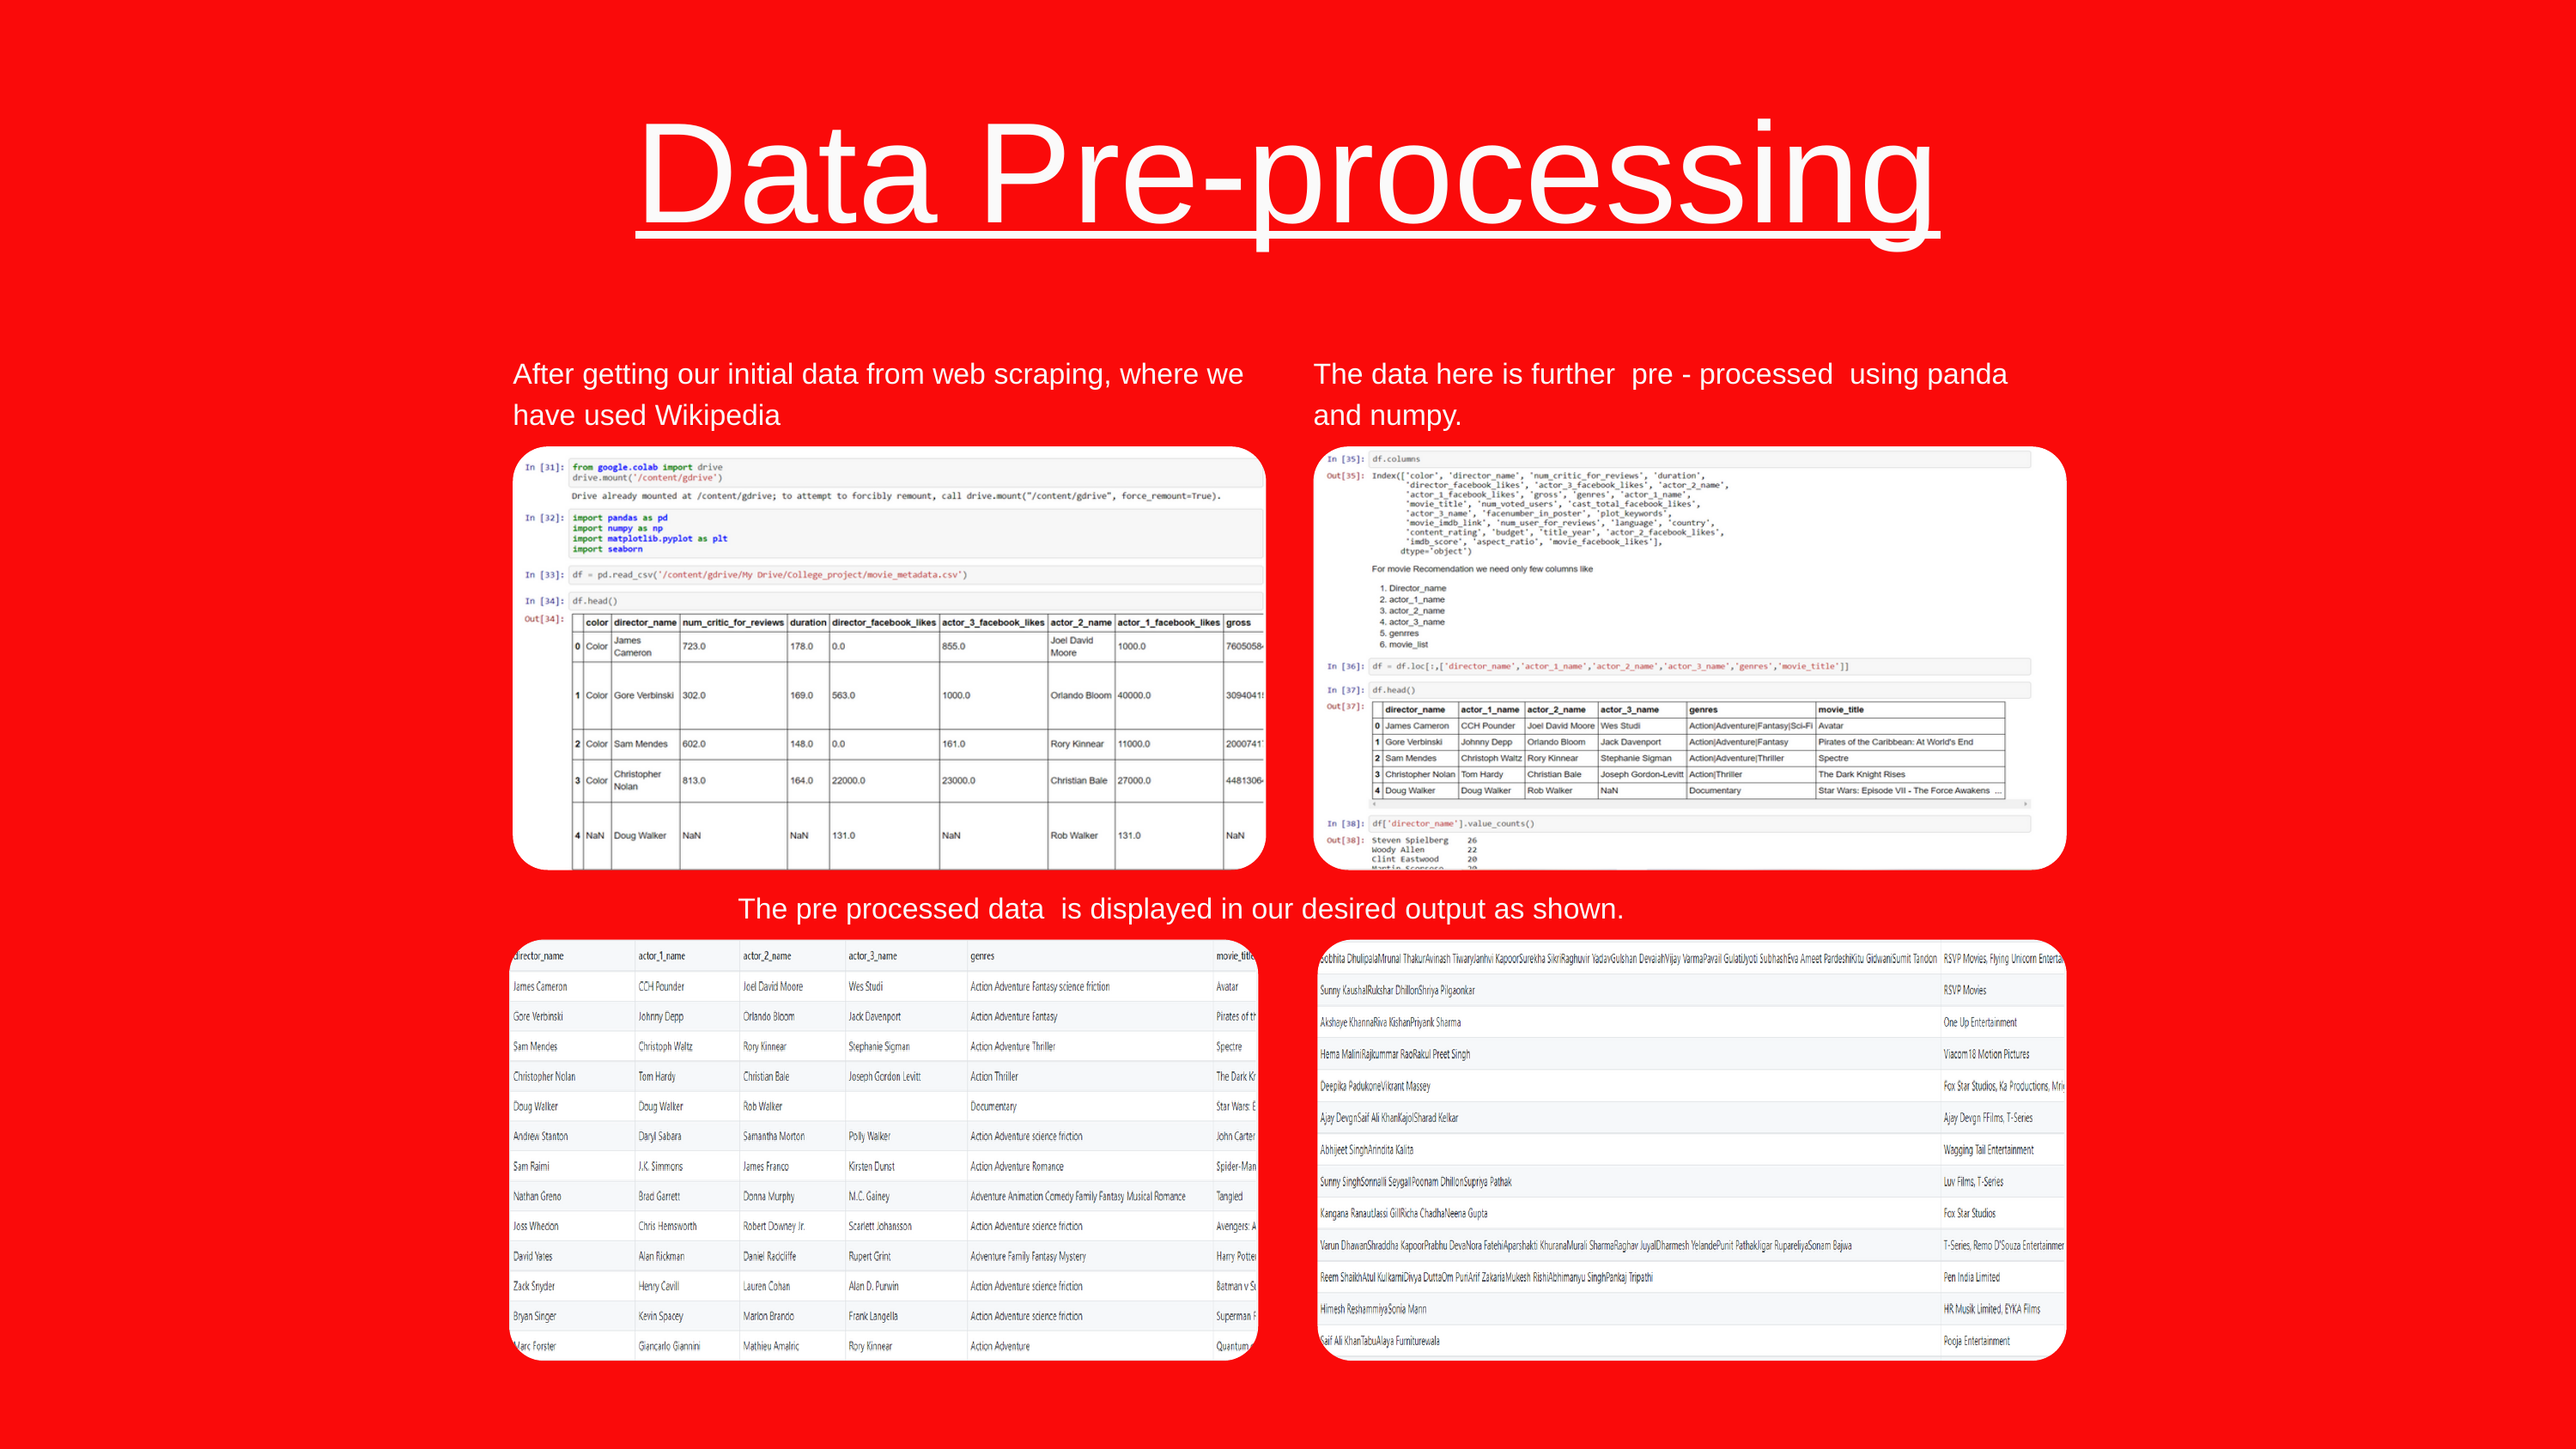

Data Pre-processing
After getting our initial data from web scraping, where we have used Wikipedia

The data here is further  pre - processed  using panda and numpy.

The pre processed data  is displayed in our desired output as shown.